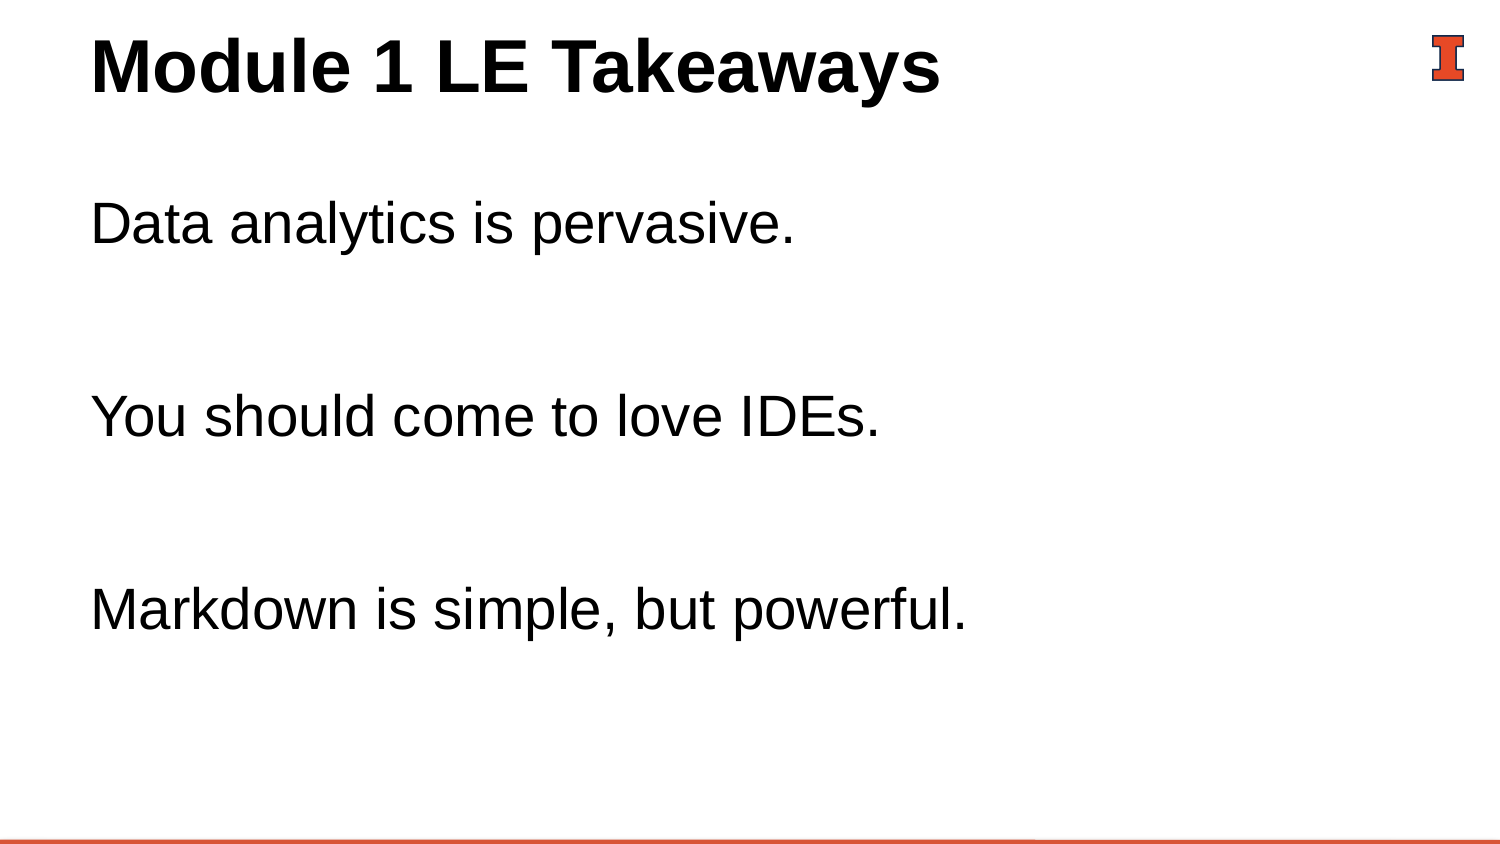

# Module 1 LE Takeaways
Data analytics is pervasive.

You should come to love IDEs.

Markdown is simple, but powerful.